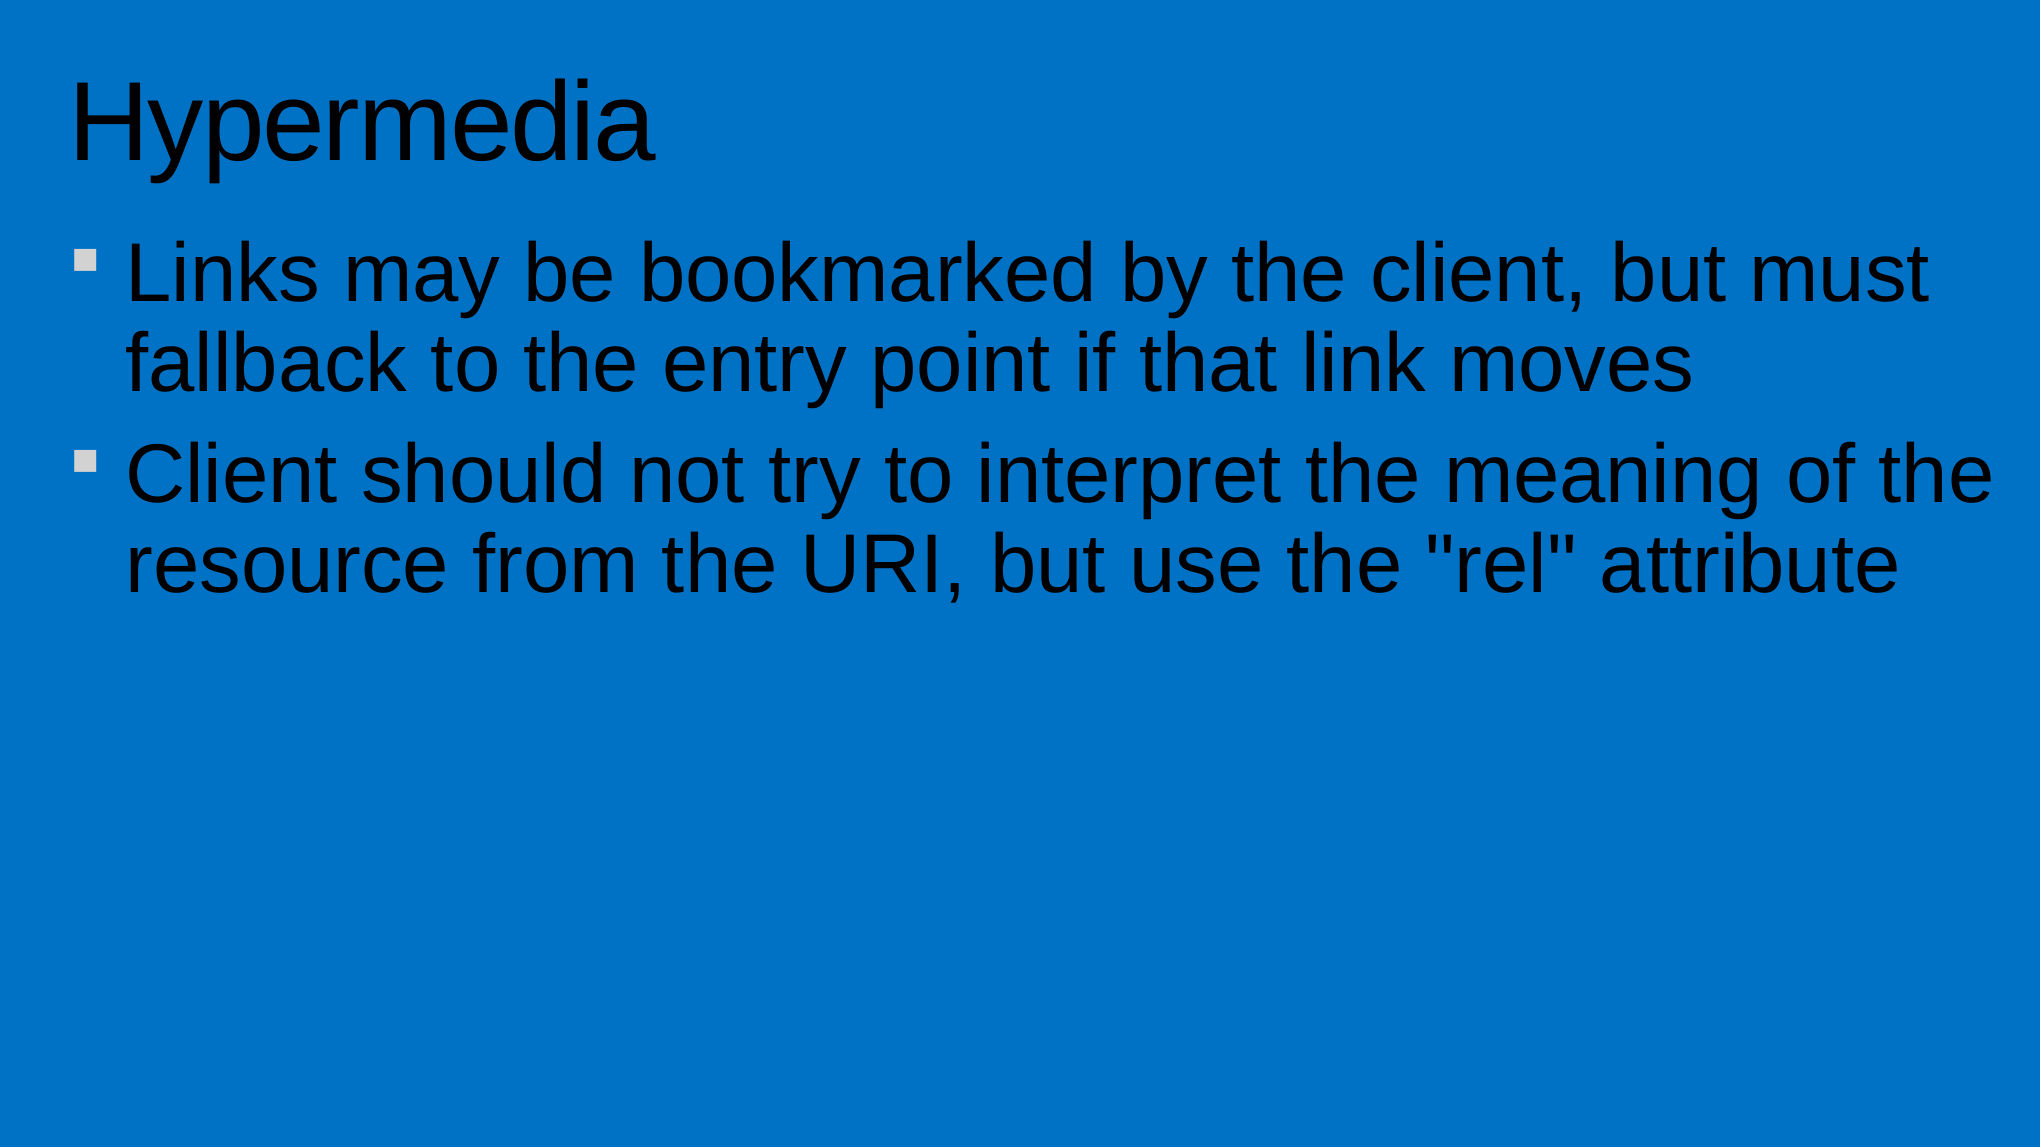

# Hypermedia
Links may be bookmarked by the client, but must fallback to the entry point if that link moves
Client should not try to interpret the meaning of the resource from the URI, but use the "rel" attribute